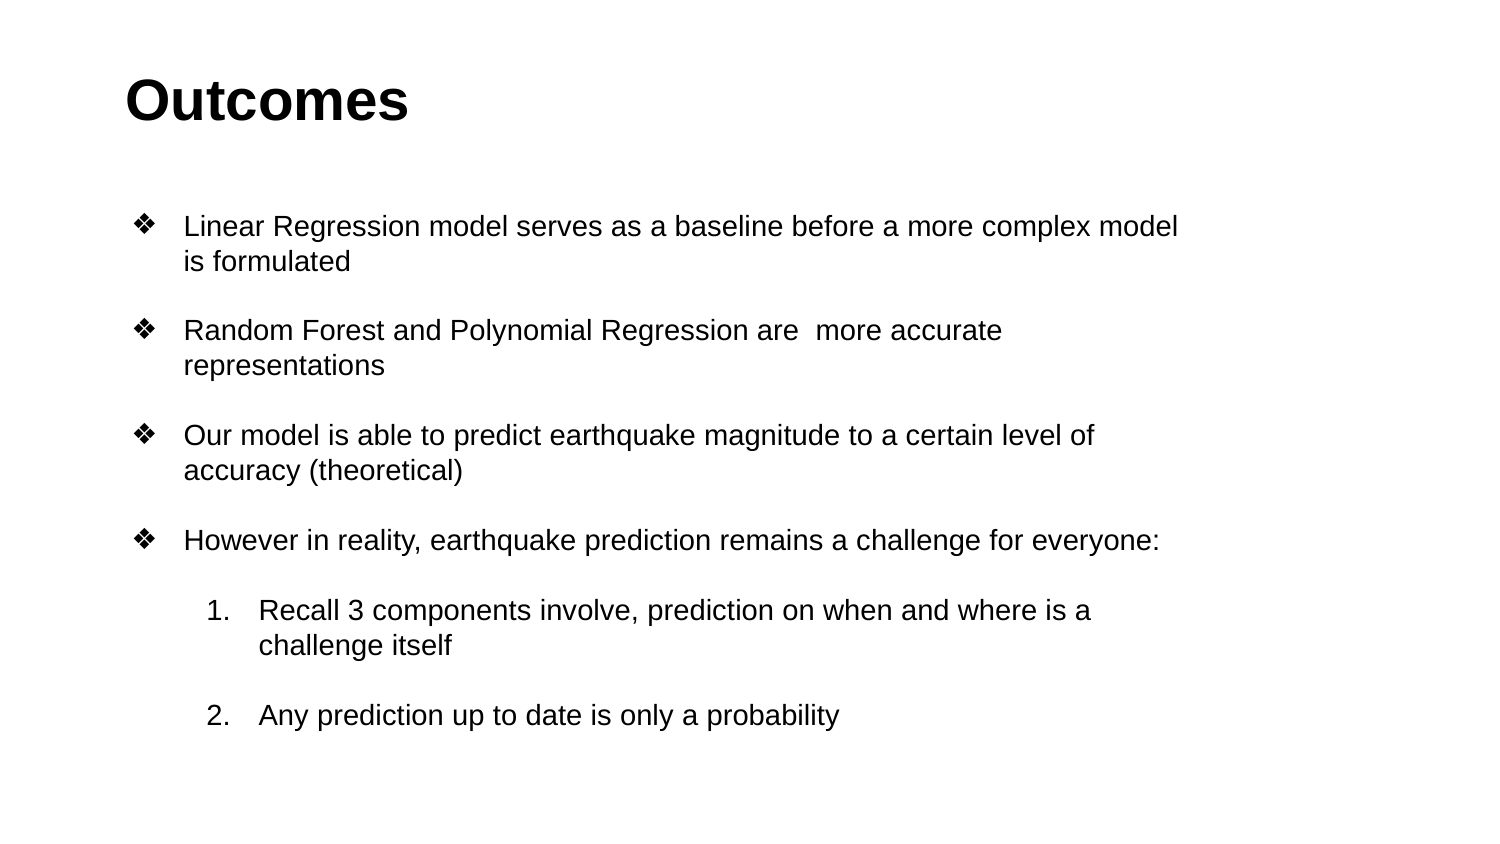

Outcomes

Linear Regression model serves as a baseline before a more complex model is formulated

Random Forest and Polynomial Regression are  more accurate representations

Our model is able to predict earthquake magnitude to a certain level of accuracy (theoretical)

However in reality, earthquake prediction remains a challenge for everyone:

Recall 3 components involve, prediction on when and where is a challenge itself

Any prediction up to date is only a probability